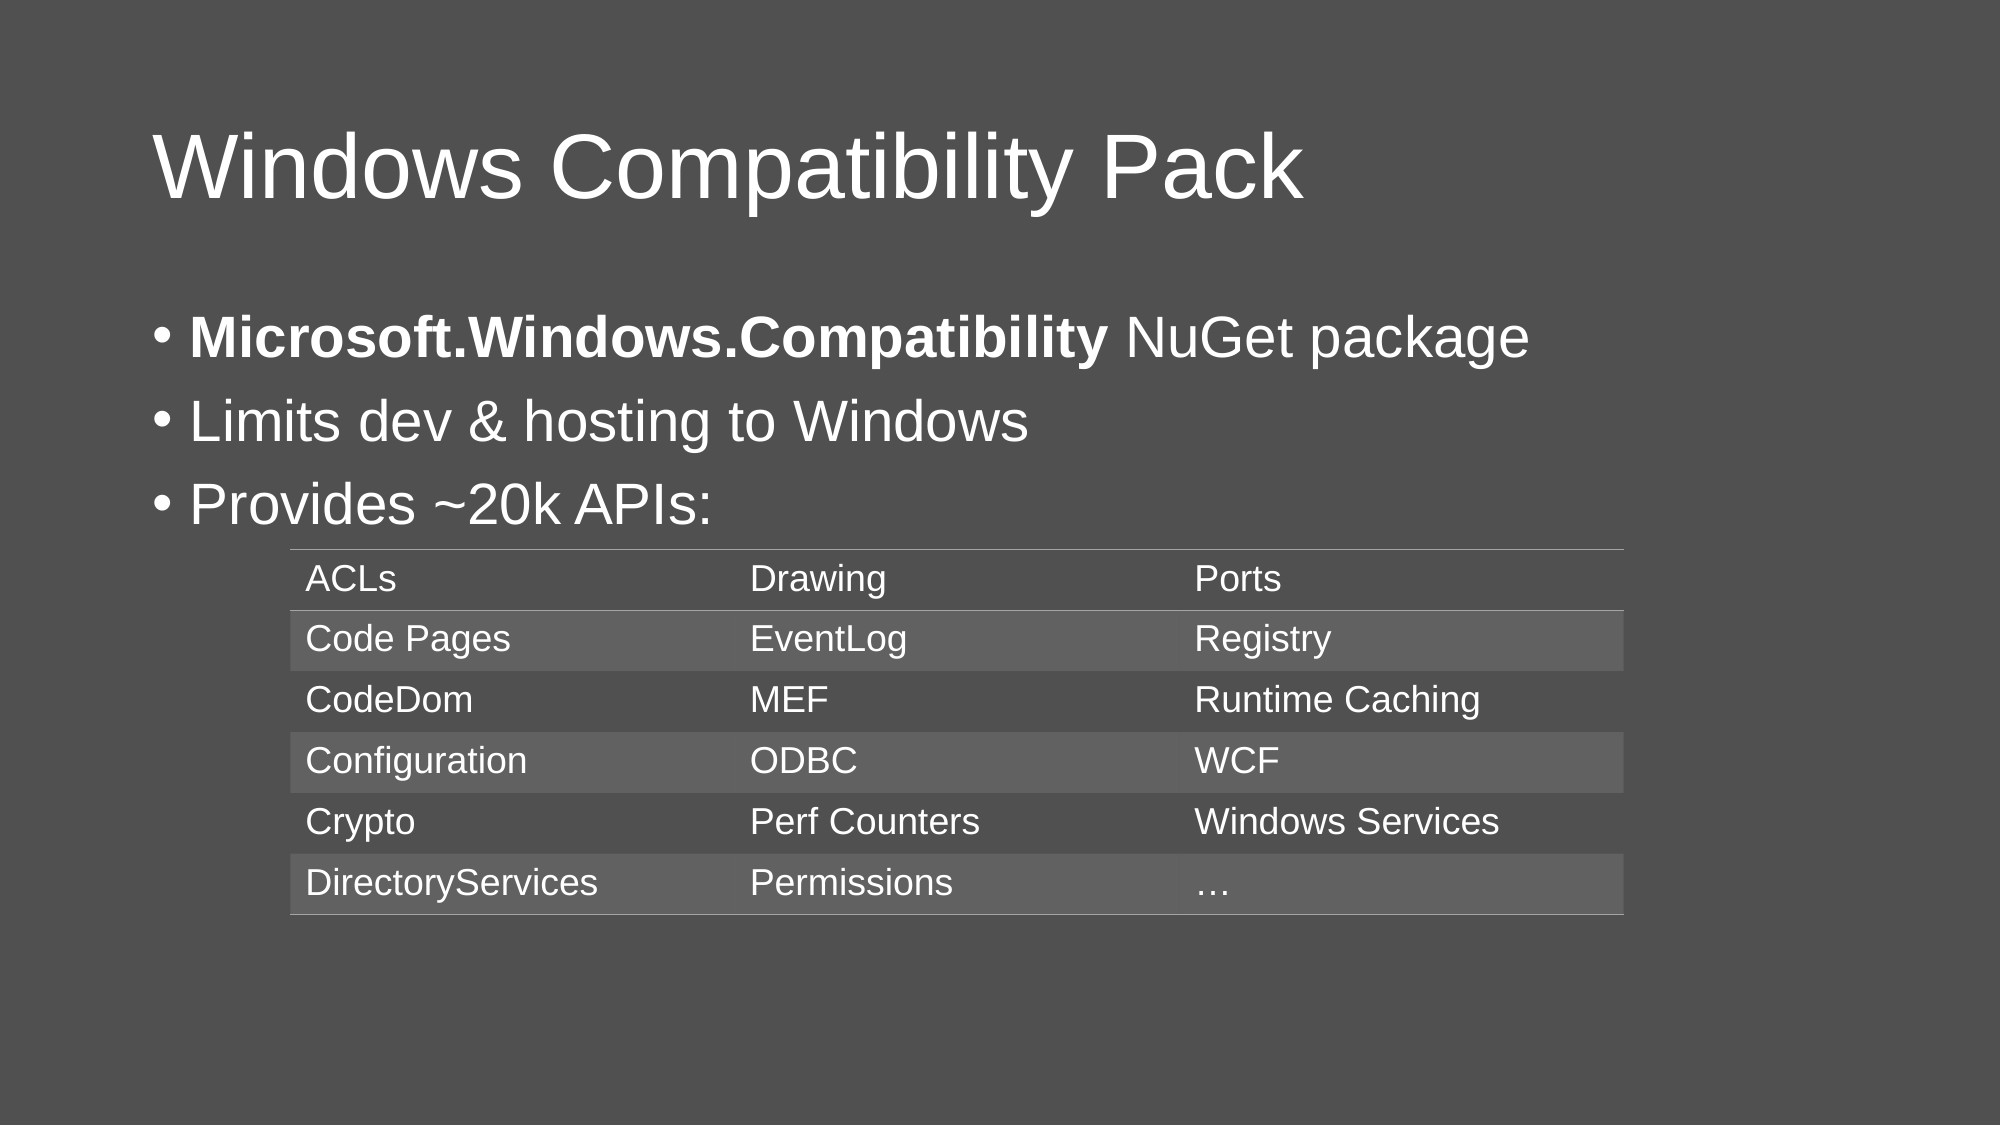

# Windows Compatibility Pack
Microsoft.Windows.Compatibility NuGet package
Limits dev & hosting to Windows
Provides ~20k APIs:

| ACLs | Drawing | Ports |
| --- | --- | --- |
| Code Pages | EventLog | Registry |
| CodeDom | MEF | Runtime Caching |
| Configuration | ODBC | WCF |
| Crypto | Perf Counters | Windows Services |
| DirectoryServices | Permissions | … |